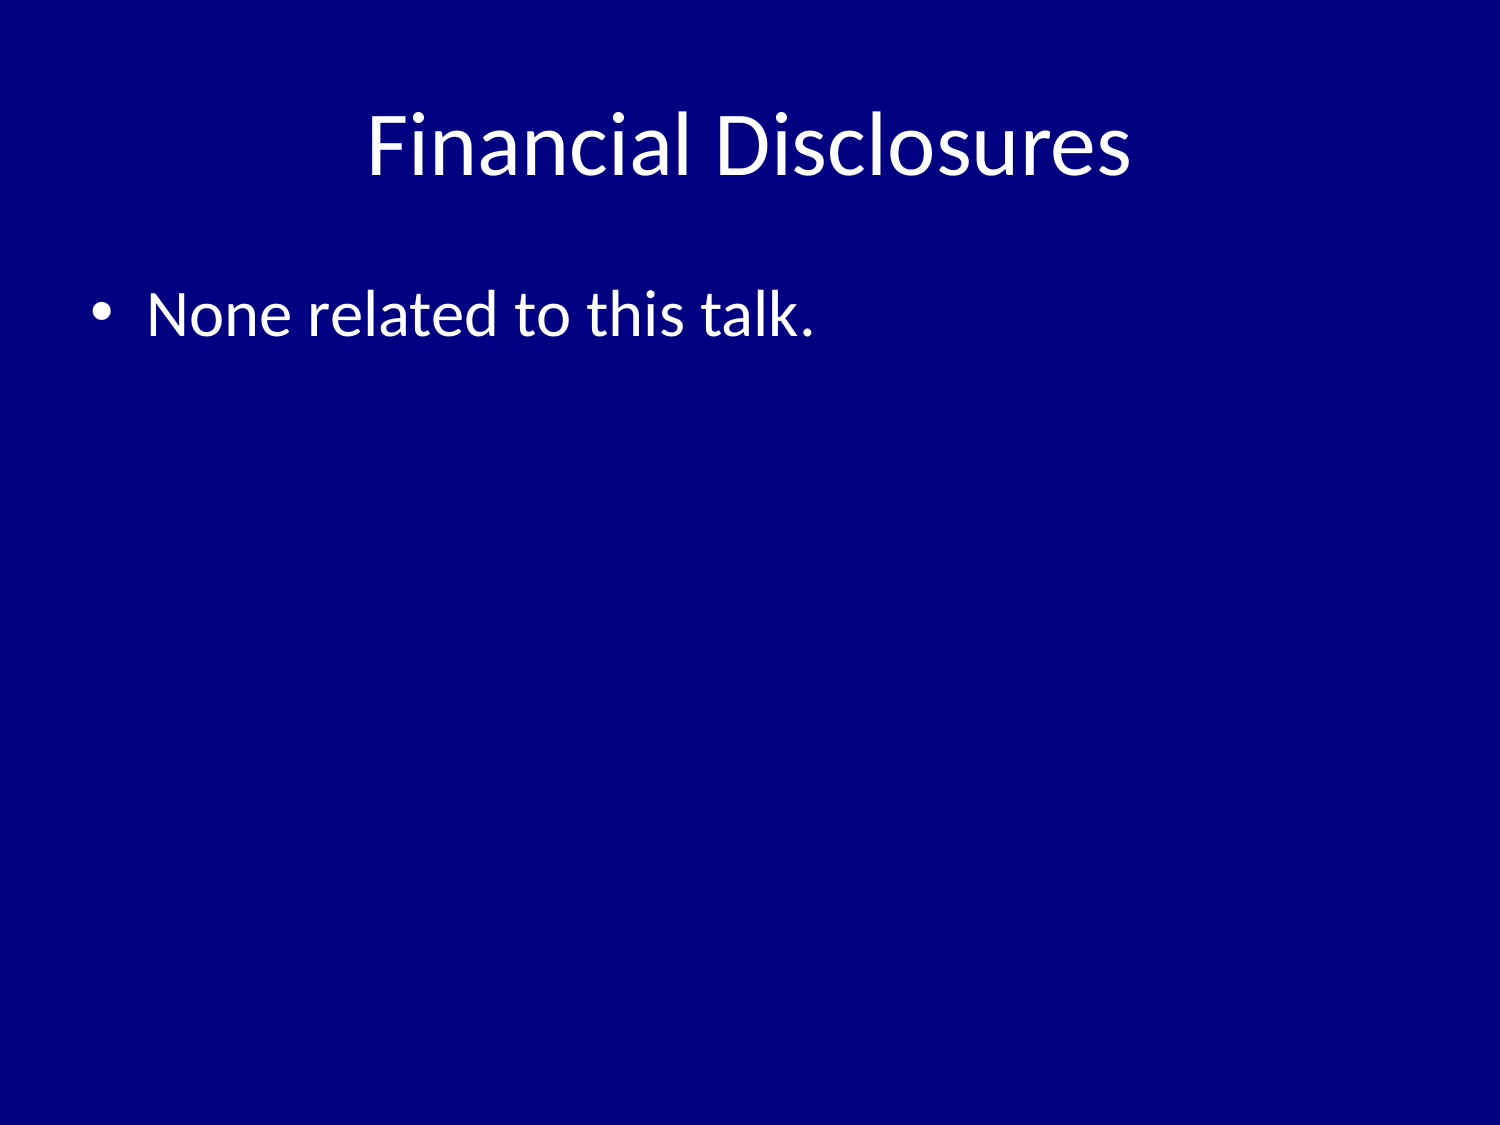

# Financial Disclosures
None related to this talk.